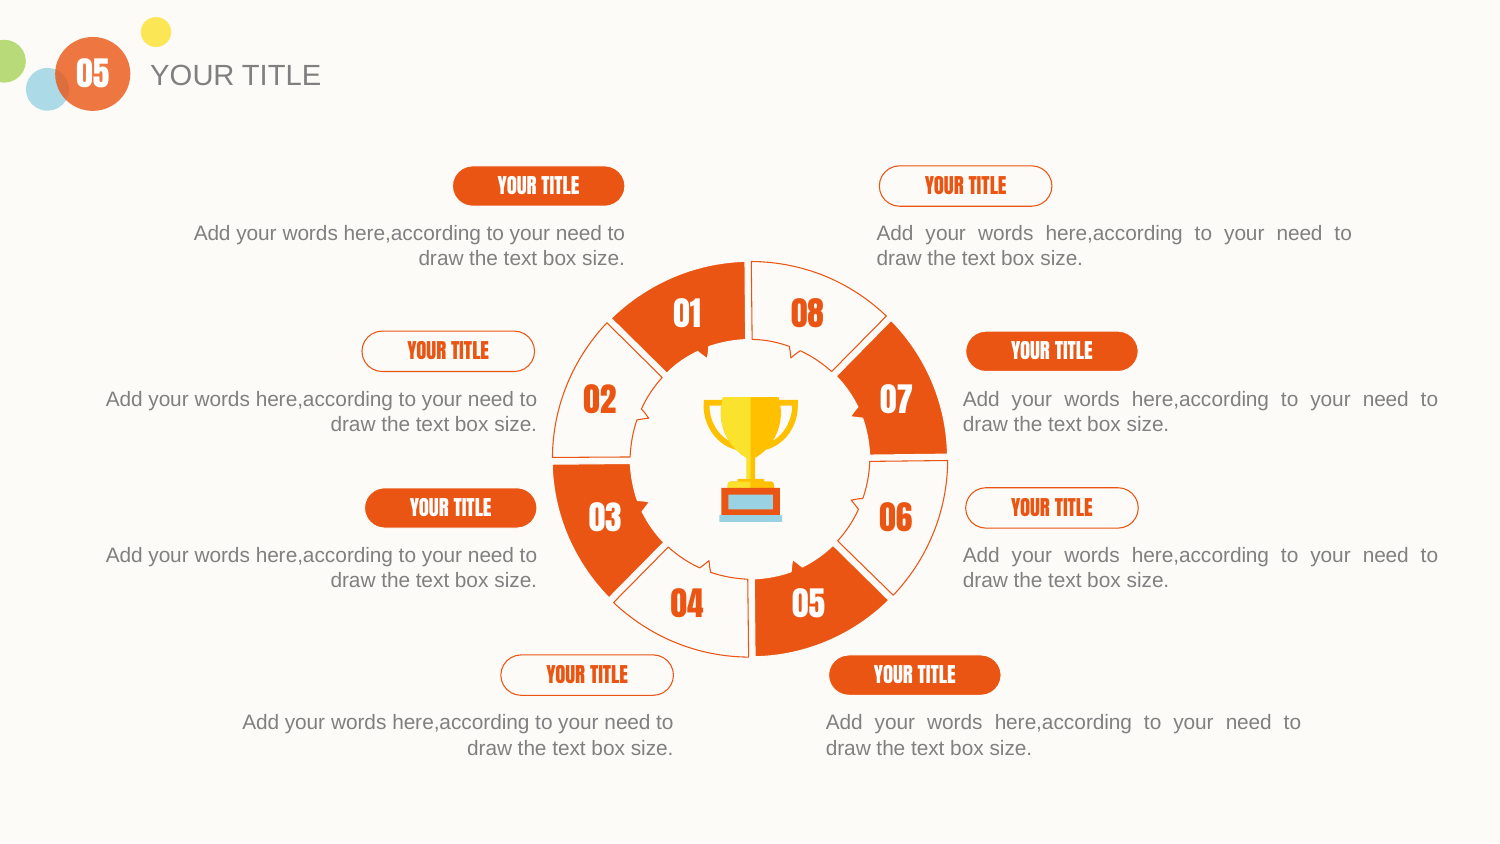

05
YOUR TITLE

YOUR TITLE
YOUR TITLE
Add your words here,according to your need to draw the text box size.
Add your words here,according to your need to draw the text box size.

01
08

YOUR TITLE
YOUR TITLE
02
07
Add your words here,according to your need to draw the text box size.
Add your words here,according to your need to draw the text box size.

YOUR TITLE
YOUR TITLE
03
06
Add your words here,according to your need to draw the text box size.
Add your words here,according to your need to draw the text box size.

04
05
YOUR TITLE
YOUR TITLE
Add your words here,according to your need to draw the text box size.
Add your words here,according to your need to draw the text box size.